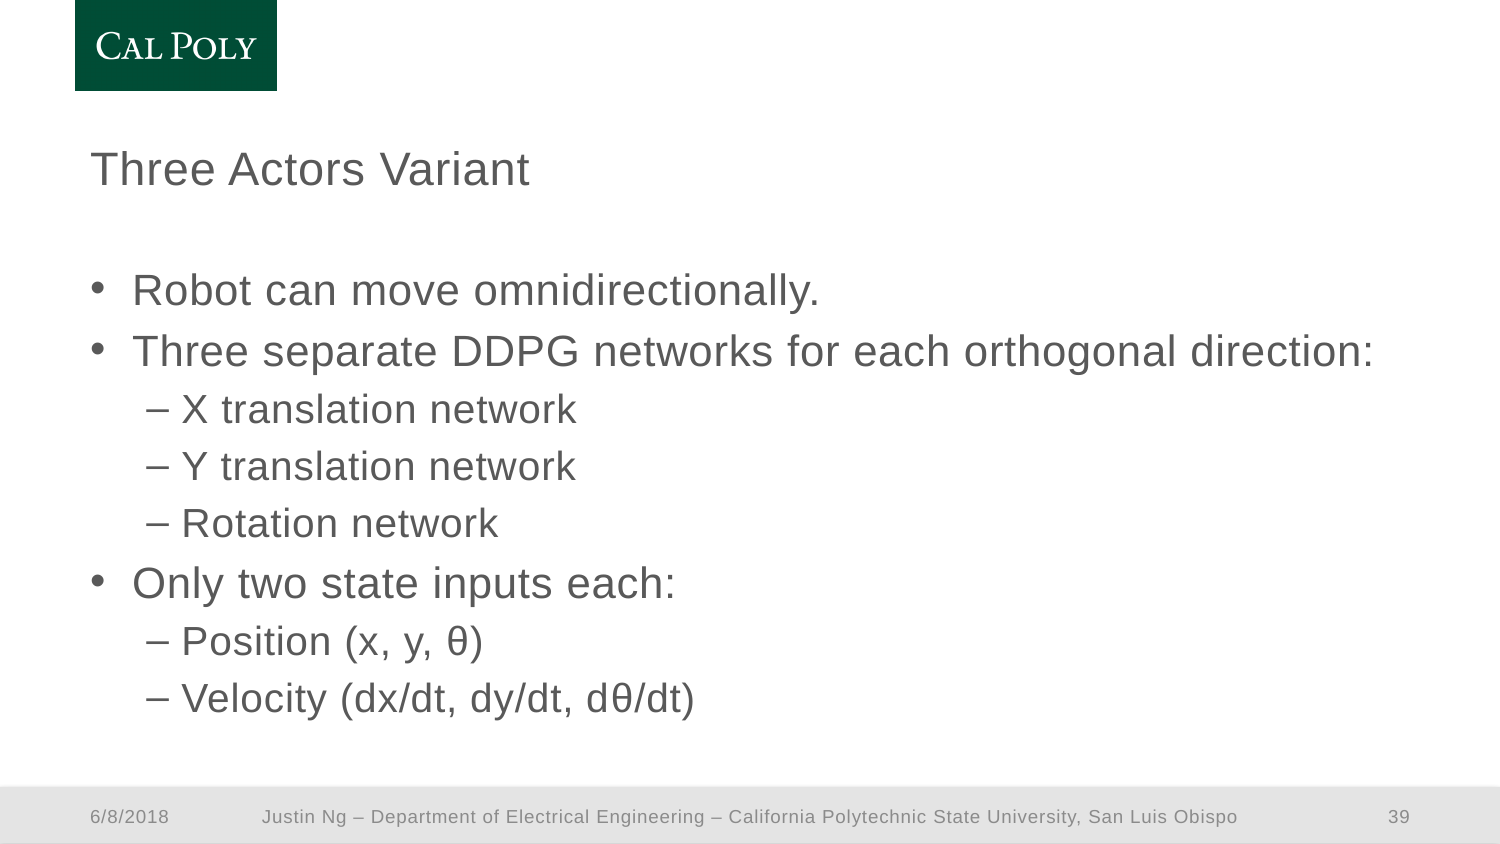

# Three Actors Variant
Robot can move omnidirectionally.
Three separate DDPG networks for each orthogonal direction:
X translation network
Y translation network
Rotation network
Only two state inputs each:
Position (x, y, θ)
Velocity (dx/dt, dy/dt, dθ/dt)

Justin Ng – Department of Electrical Engineering – California Polytechnic State University, San Luis Obispo
6/8/2018
39